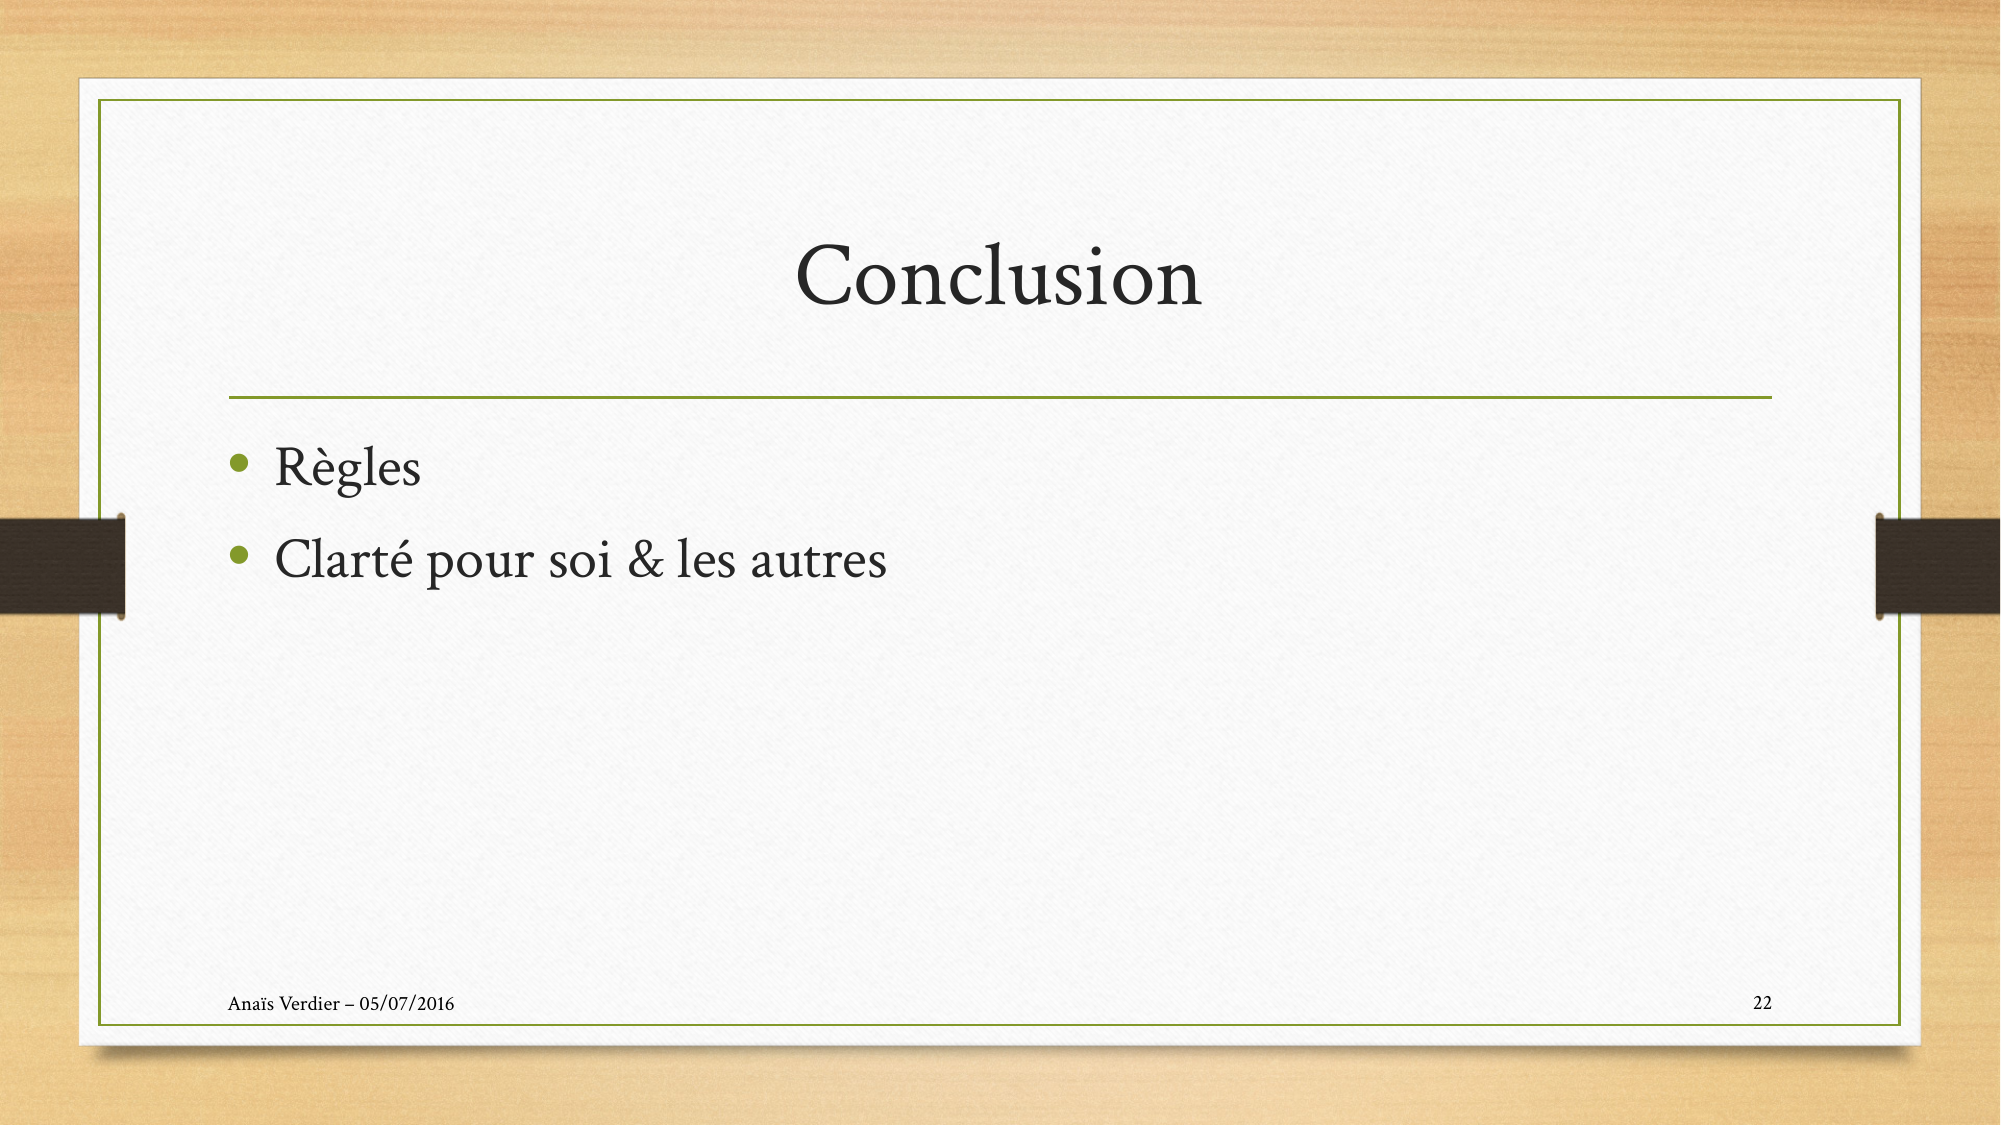

# Conclusion
Règles
Clarté pour soi & les autres

Anaïs Verdier – 05/07/2016
22